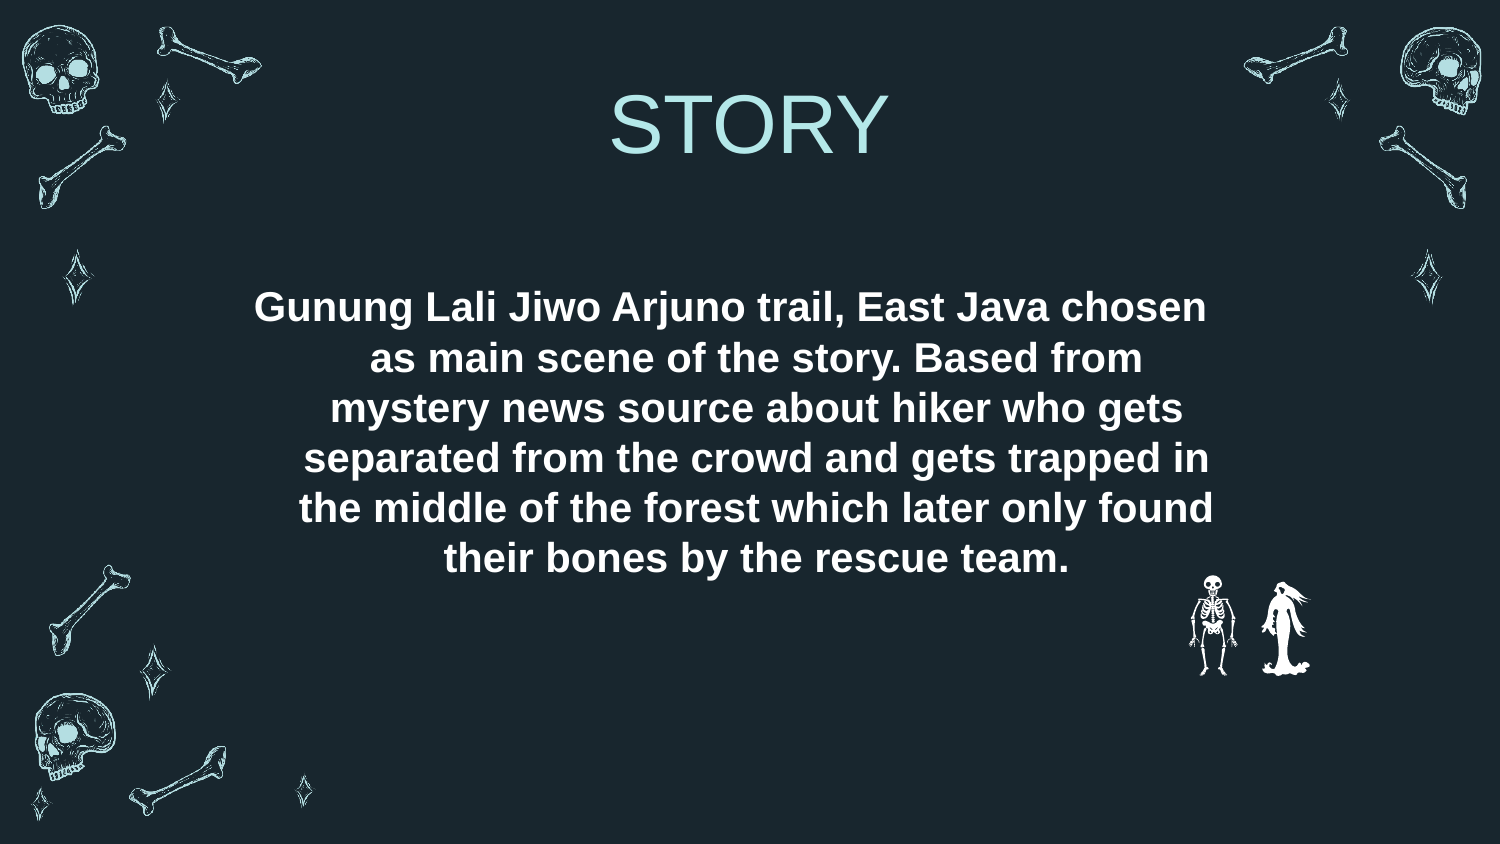

# STORY
Gunung Lali Jiwo Arjuno trail, East Java chosen as main scene of the story. Based from mystery news source about hiker who gets separated from the crowd and gets trapped in the middle of the forest which later only found their bones by the rescue team.